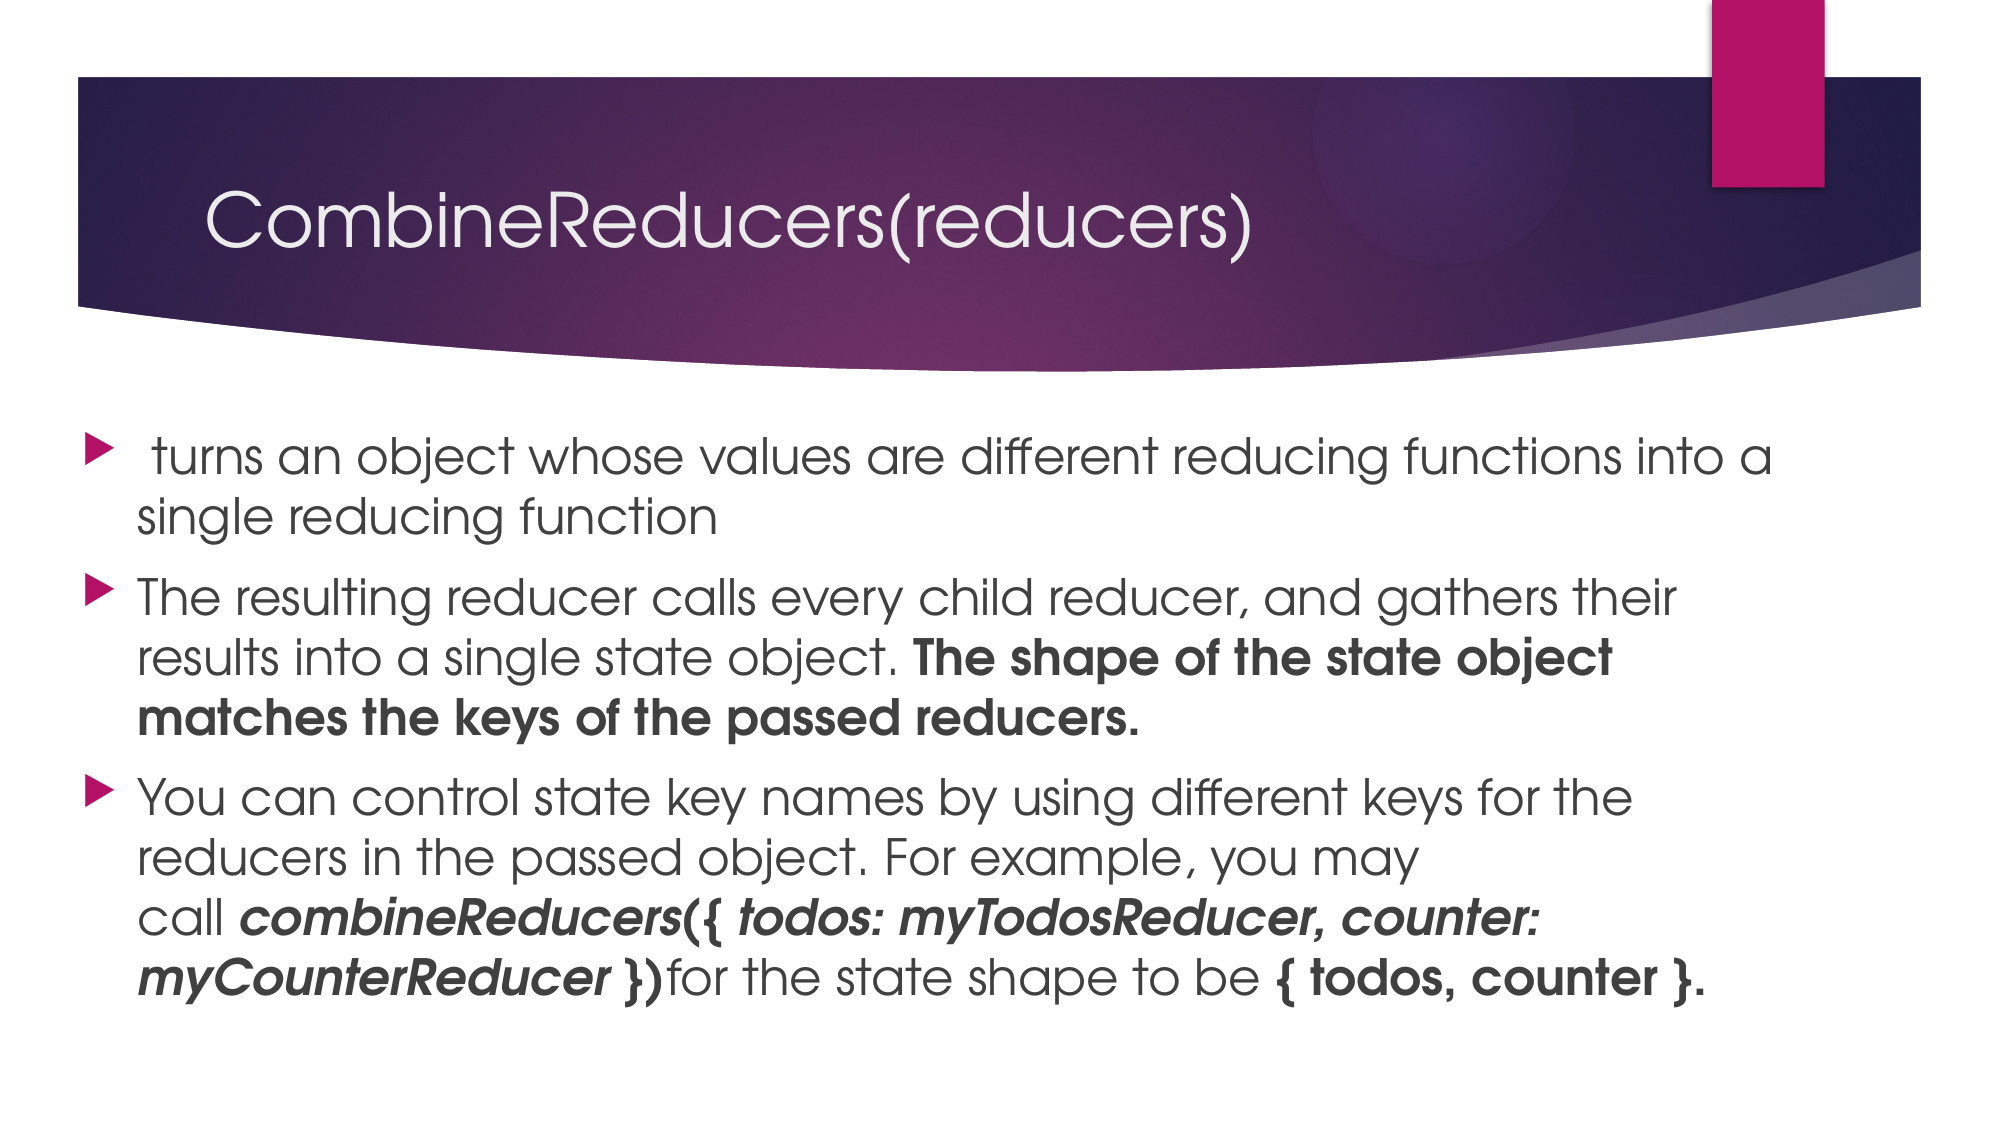

# CombineReducers(reducers)
 turns an object whose values are different reducing functions into a single reducing function
The resulting reducer calls every child reducer, and gathers their results into a single state object. The shape of the state object matches the keys of the passed reducers.
You can control state key names by using different keys for the reducers in the passed object. For example, you may call combineReducers({ todos: myTodosReducer, counter: myCounterReducer })for the state shape to be { todos, counter }.